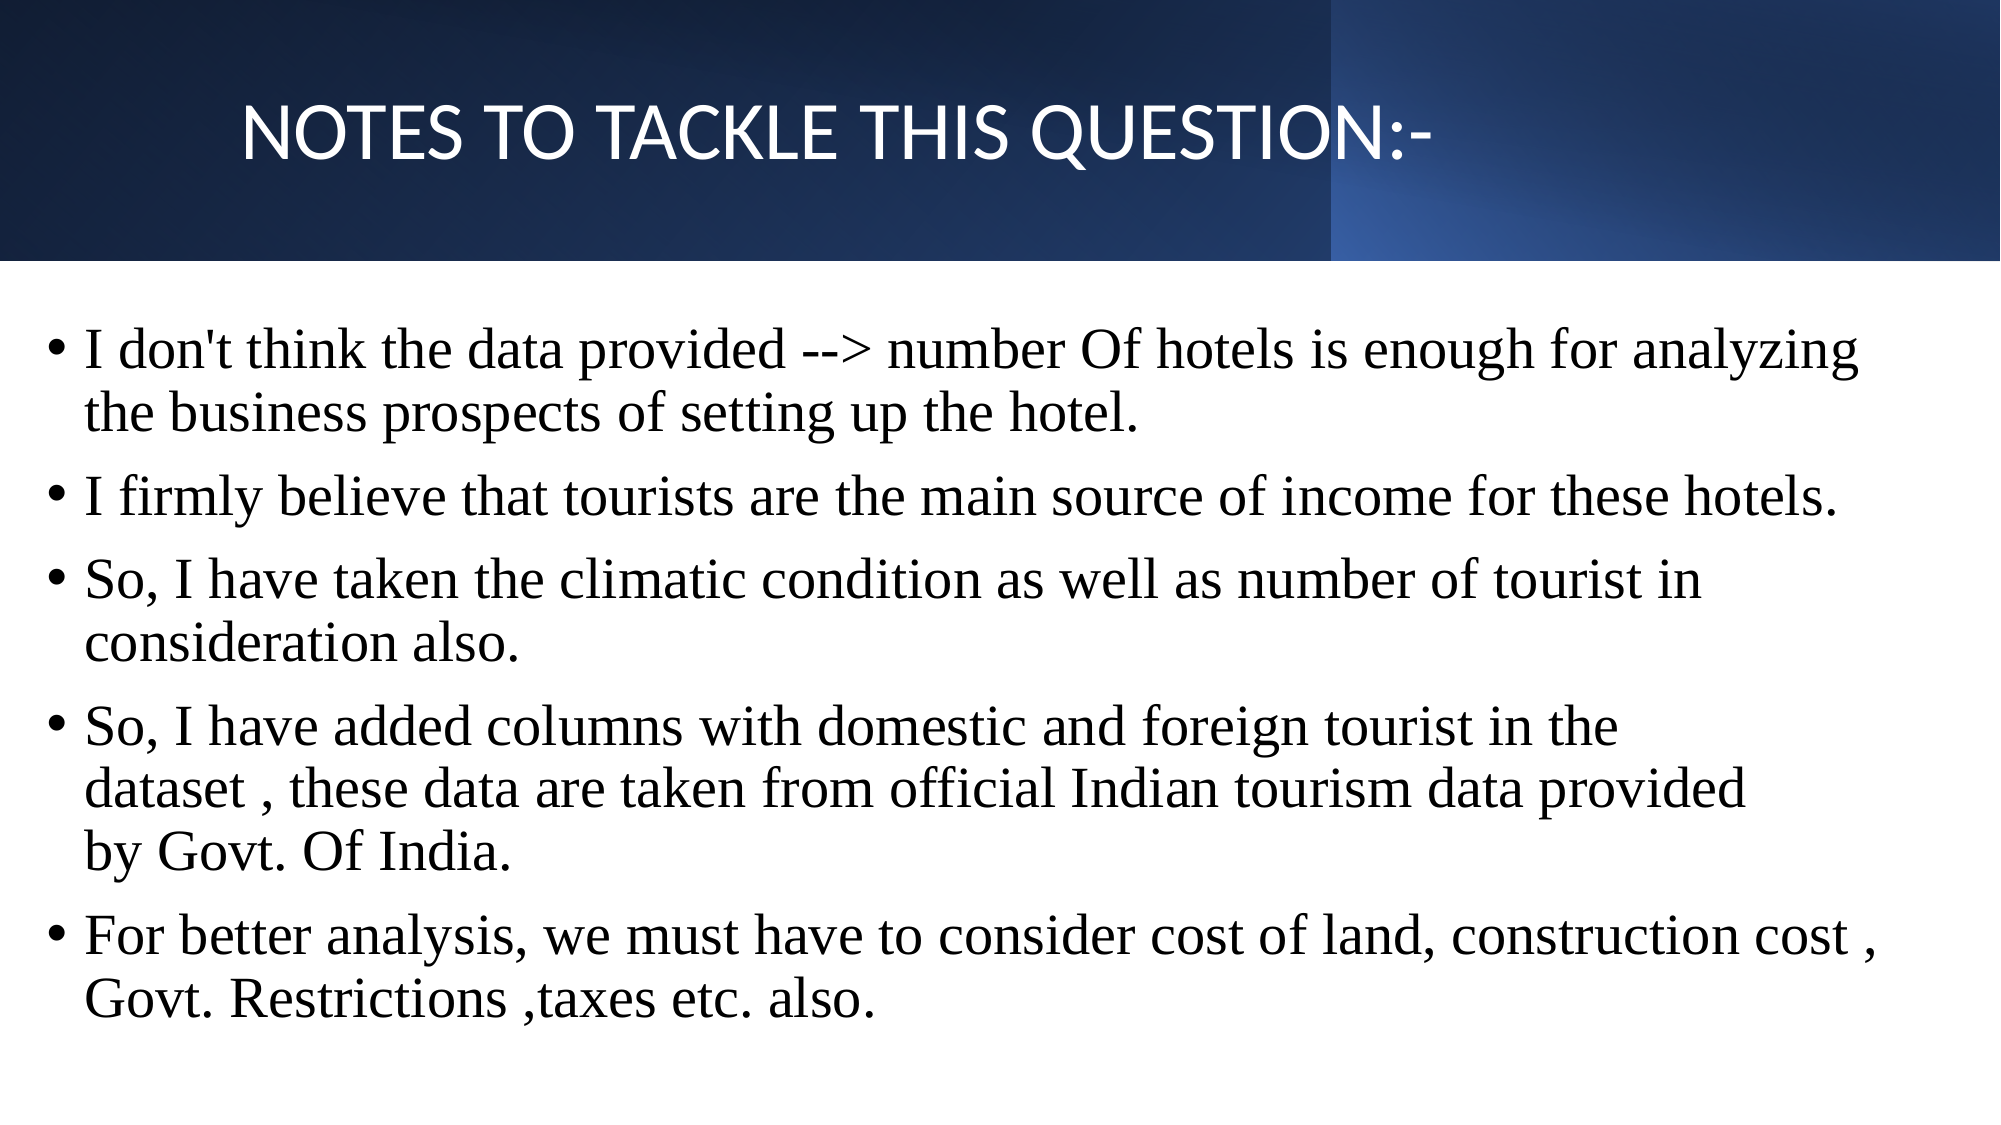

# NOTES TO TACKLE THIS QUESTION:-

I don't think the data provided --> number Of hotels is enough for analyzing the business prospects of setting up the hotel.
I firmly believe that tourists are the main source of income for these hotels.
So, I have taken the climatic condition as well as number of tourist in consideration also.
So, I have added columns with domestic and foreign tourist in the dataset , these data are taken from official Indian tourism data provided by Govt. Of India.
For better analysis, we must have to consider cost of land, construction cost , Govt. Restrictions ,taxes etc. also.